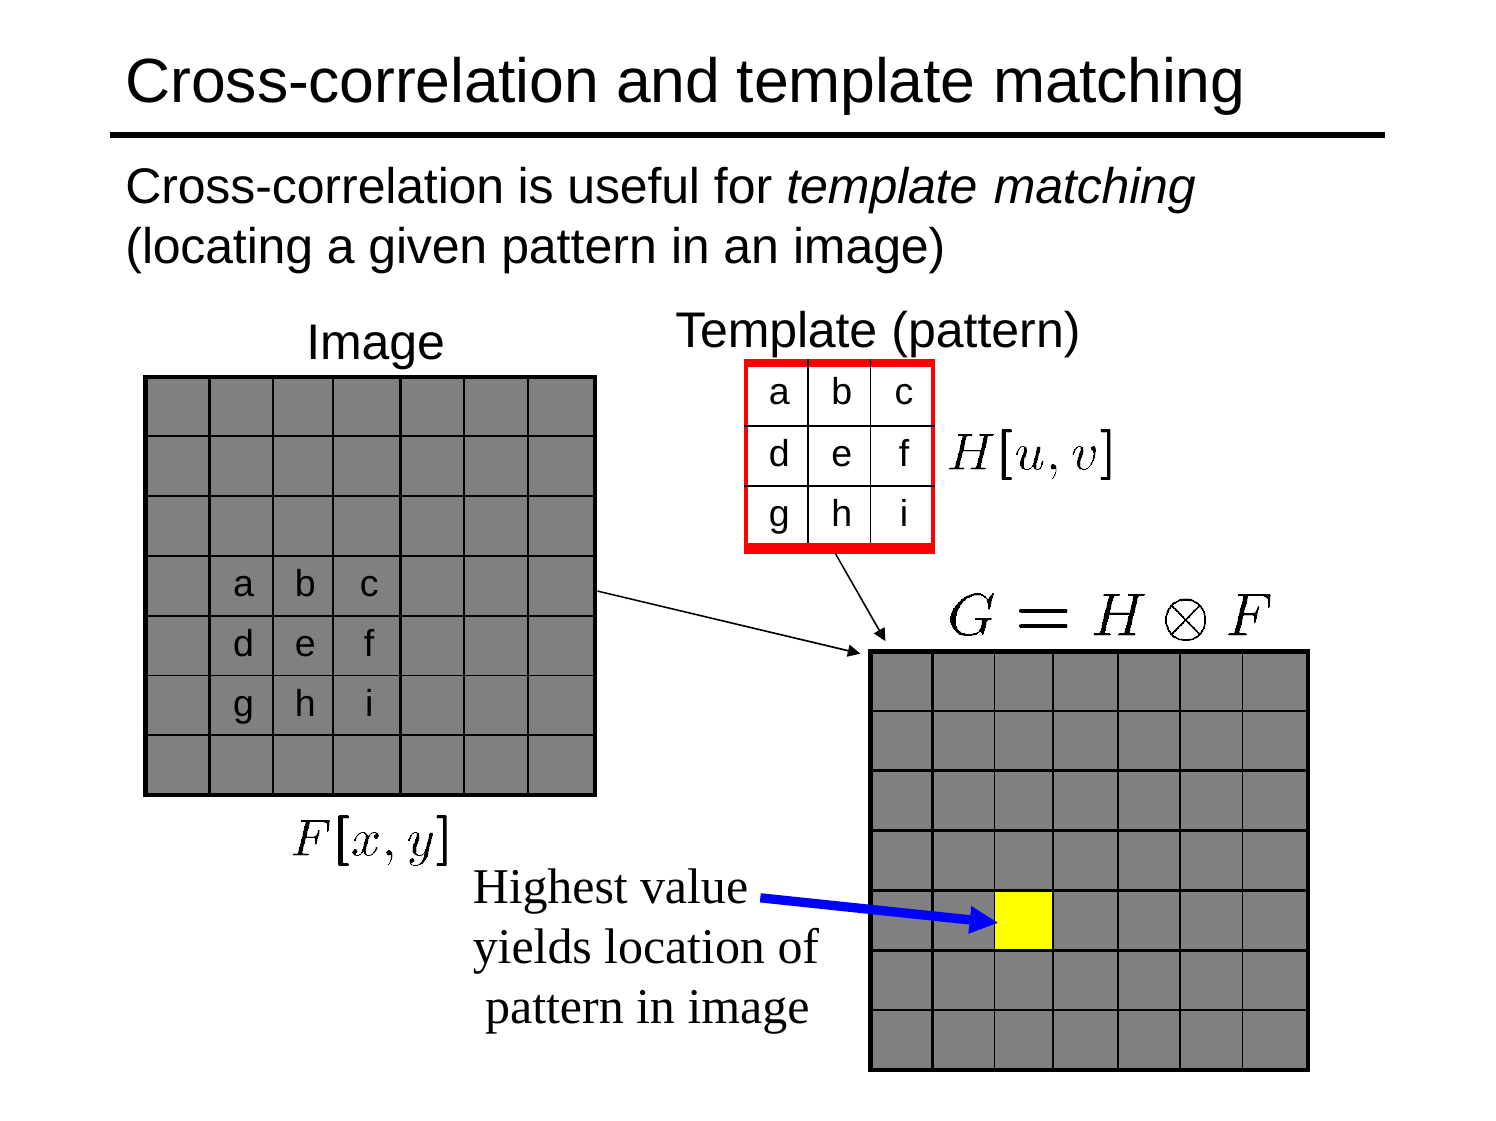

# Cross-correlation and template matching
Cross-correlation is useful for template matching
(locating a given pattern in an image)
Template (pattern)
Image
| a | b | c |
| --- | --- | --- |
| d | e | f |
| g | h | i |
|  |  |  |  |  |  |  |
| --- | --- | --- | --- | --- | --- | --- |
|  |  |  |  |  |  |  |
|  |  |  |  |  |  |  |
|  | a | b | c |  |  |  |
|  | d | e | f |  |  |  |
|  | g | h | i |  |  |  |
|  |  |  |  |  |  |  |

|  |  |  |  |  |  |  |
| --- | --- | --- | --- | --- | --- | --- |
|  |  |  |  |  |  |  |
|  |  |  |  |  |  |  |
|  |  |  |  |  |  |  |
|  |  |  |  |  |  |  |
|  |  |  |  |  |  |  |
|  |  |  |  |  |  |  |

Highest value  yields location of  pattern in image